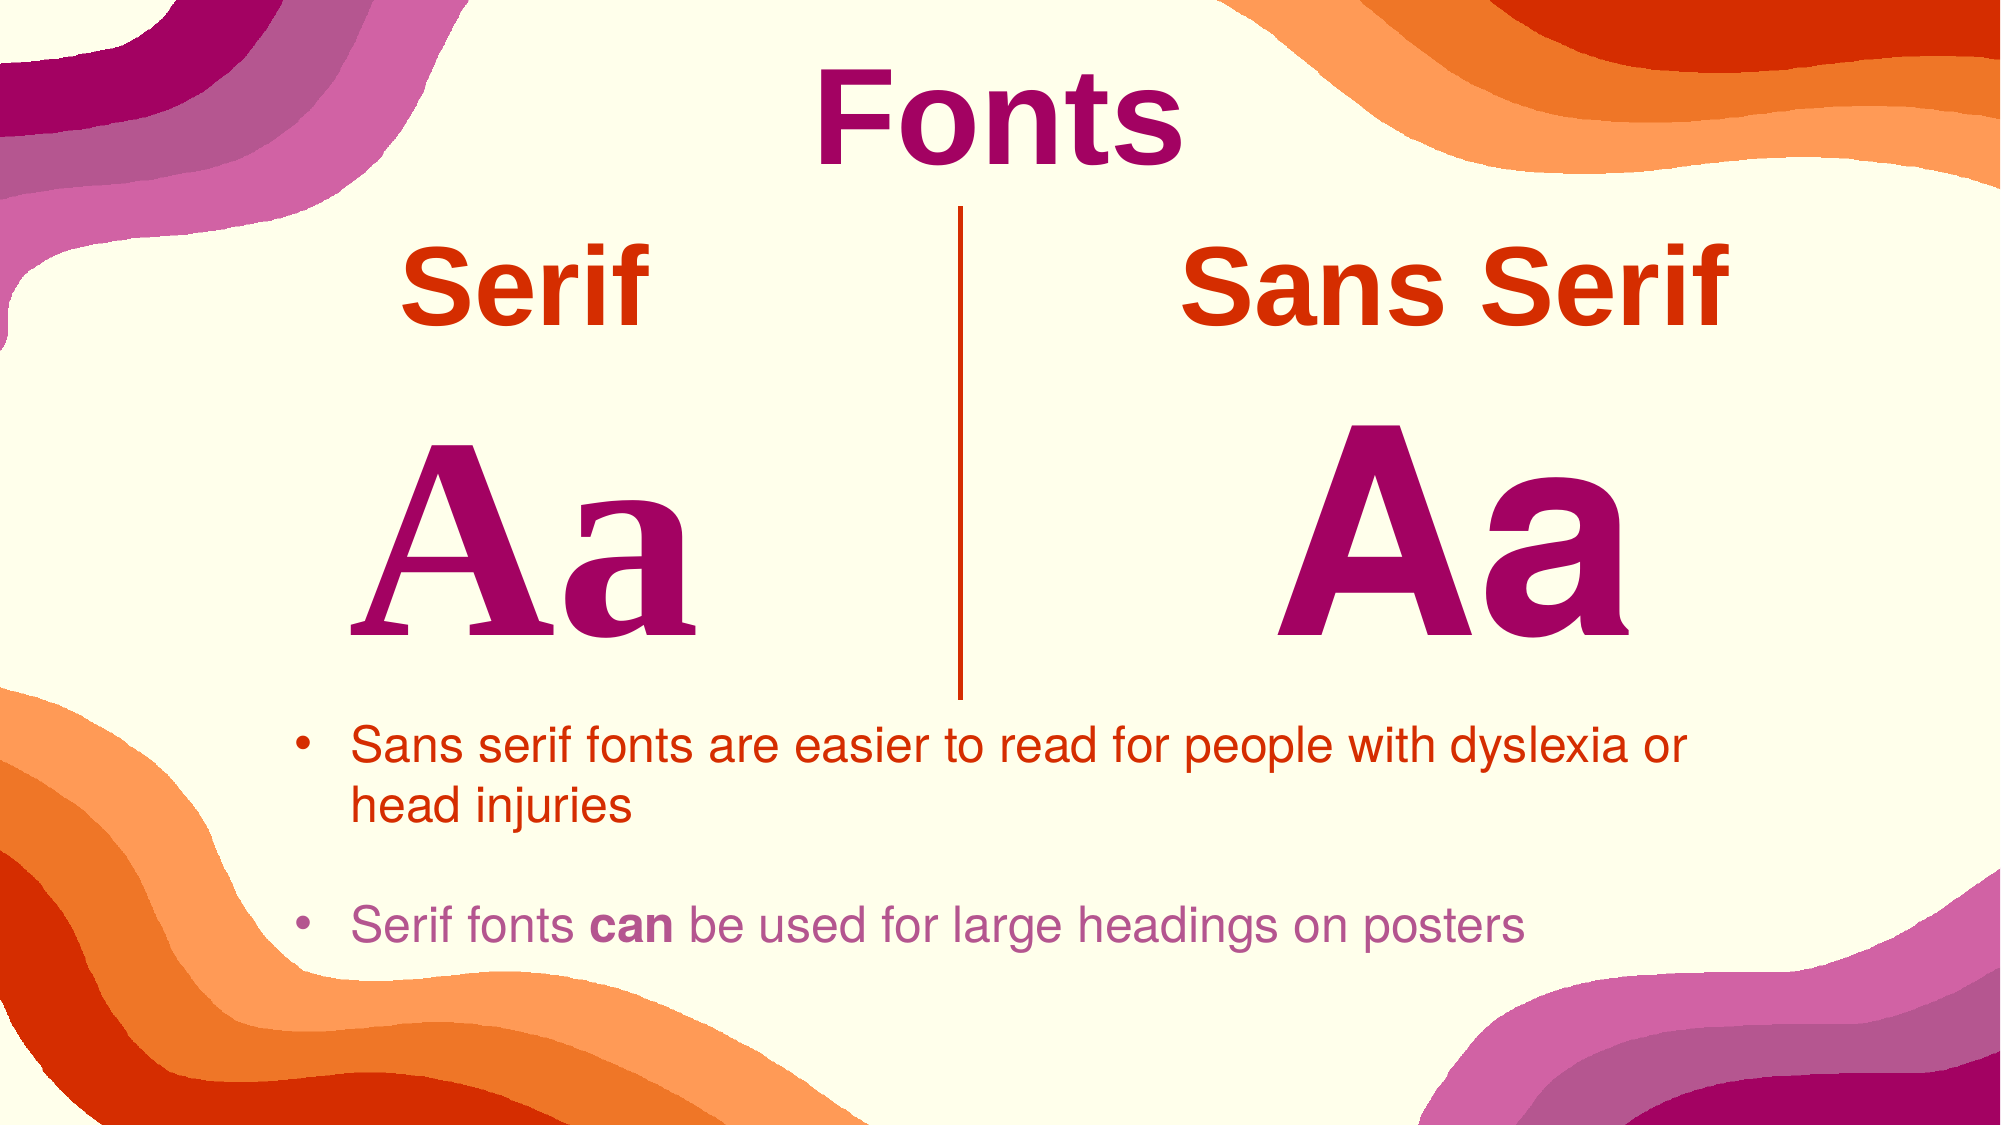

Fonts
Serif
Aa

Sans Serif
Aa

Sans serif fonts are easier to read for people with dyslexia or head injuries

Serif fonts can be used for large headings on posters